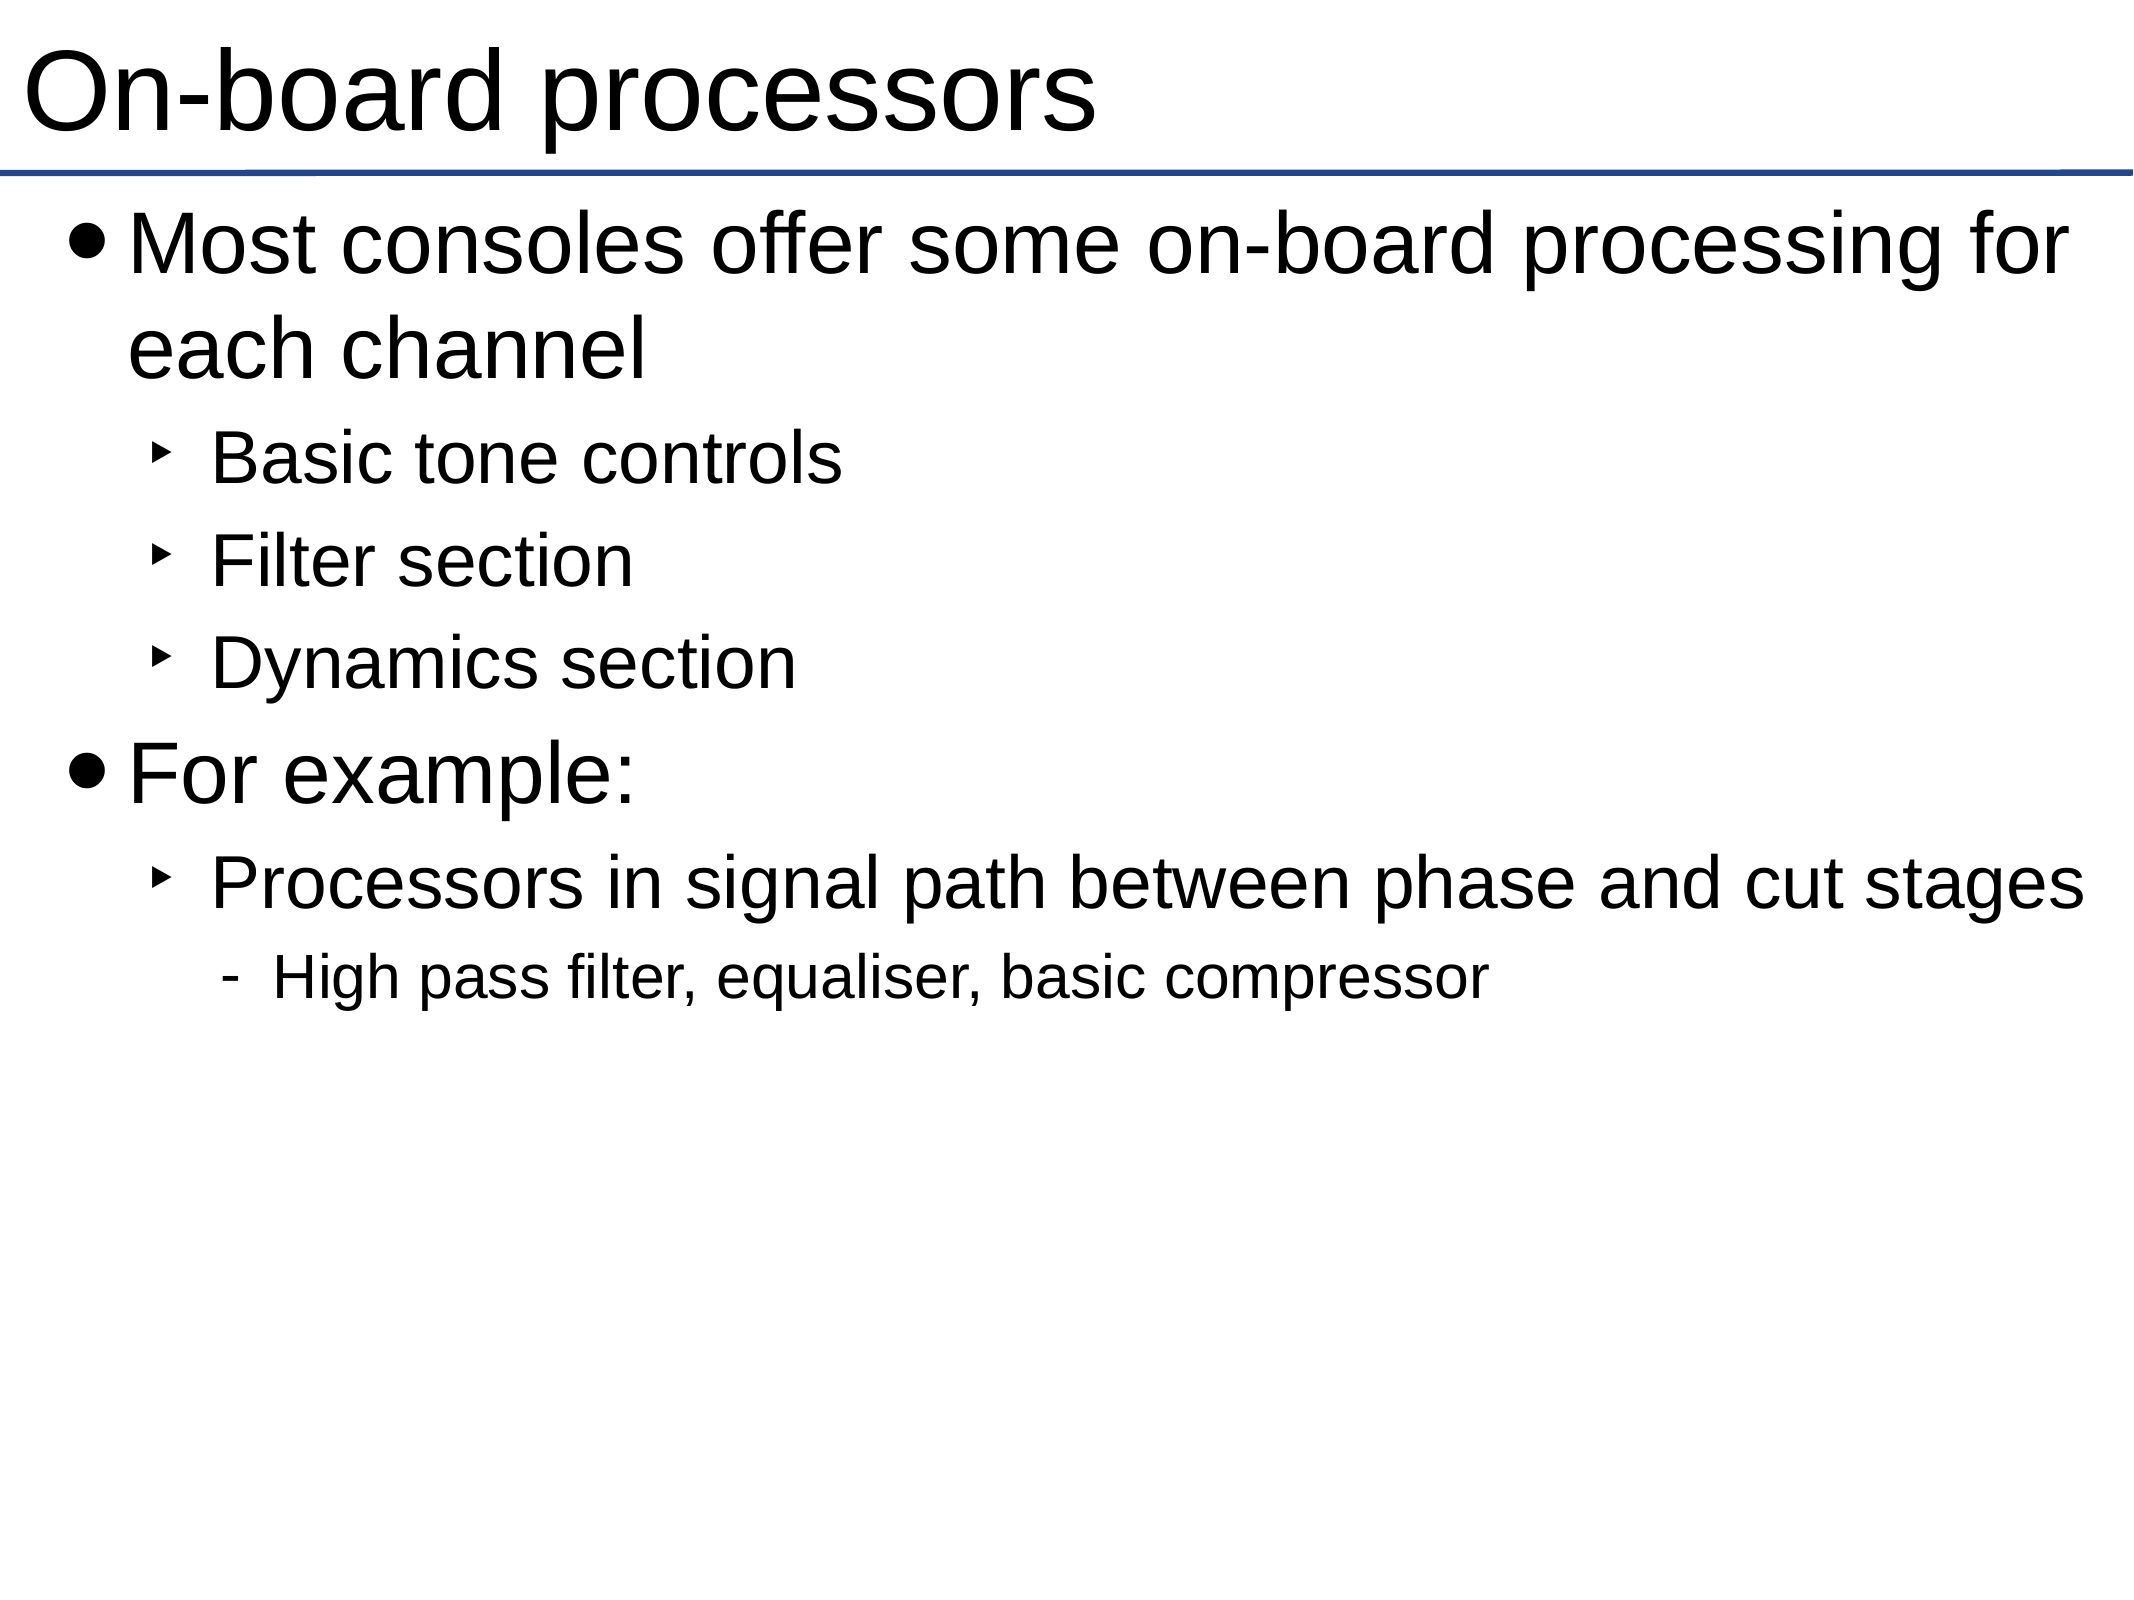

# On-board processors
Most consoles offer some on-board processing for each channel
Basic tone controls
Filter section
Dynamics section
For example:
Processors in signal path between phase and cut stages
High pass filter, equaliser, basic compressor